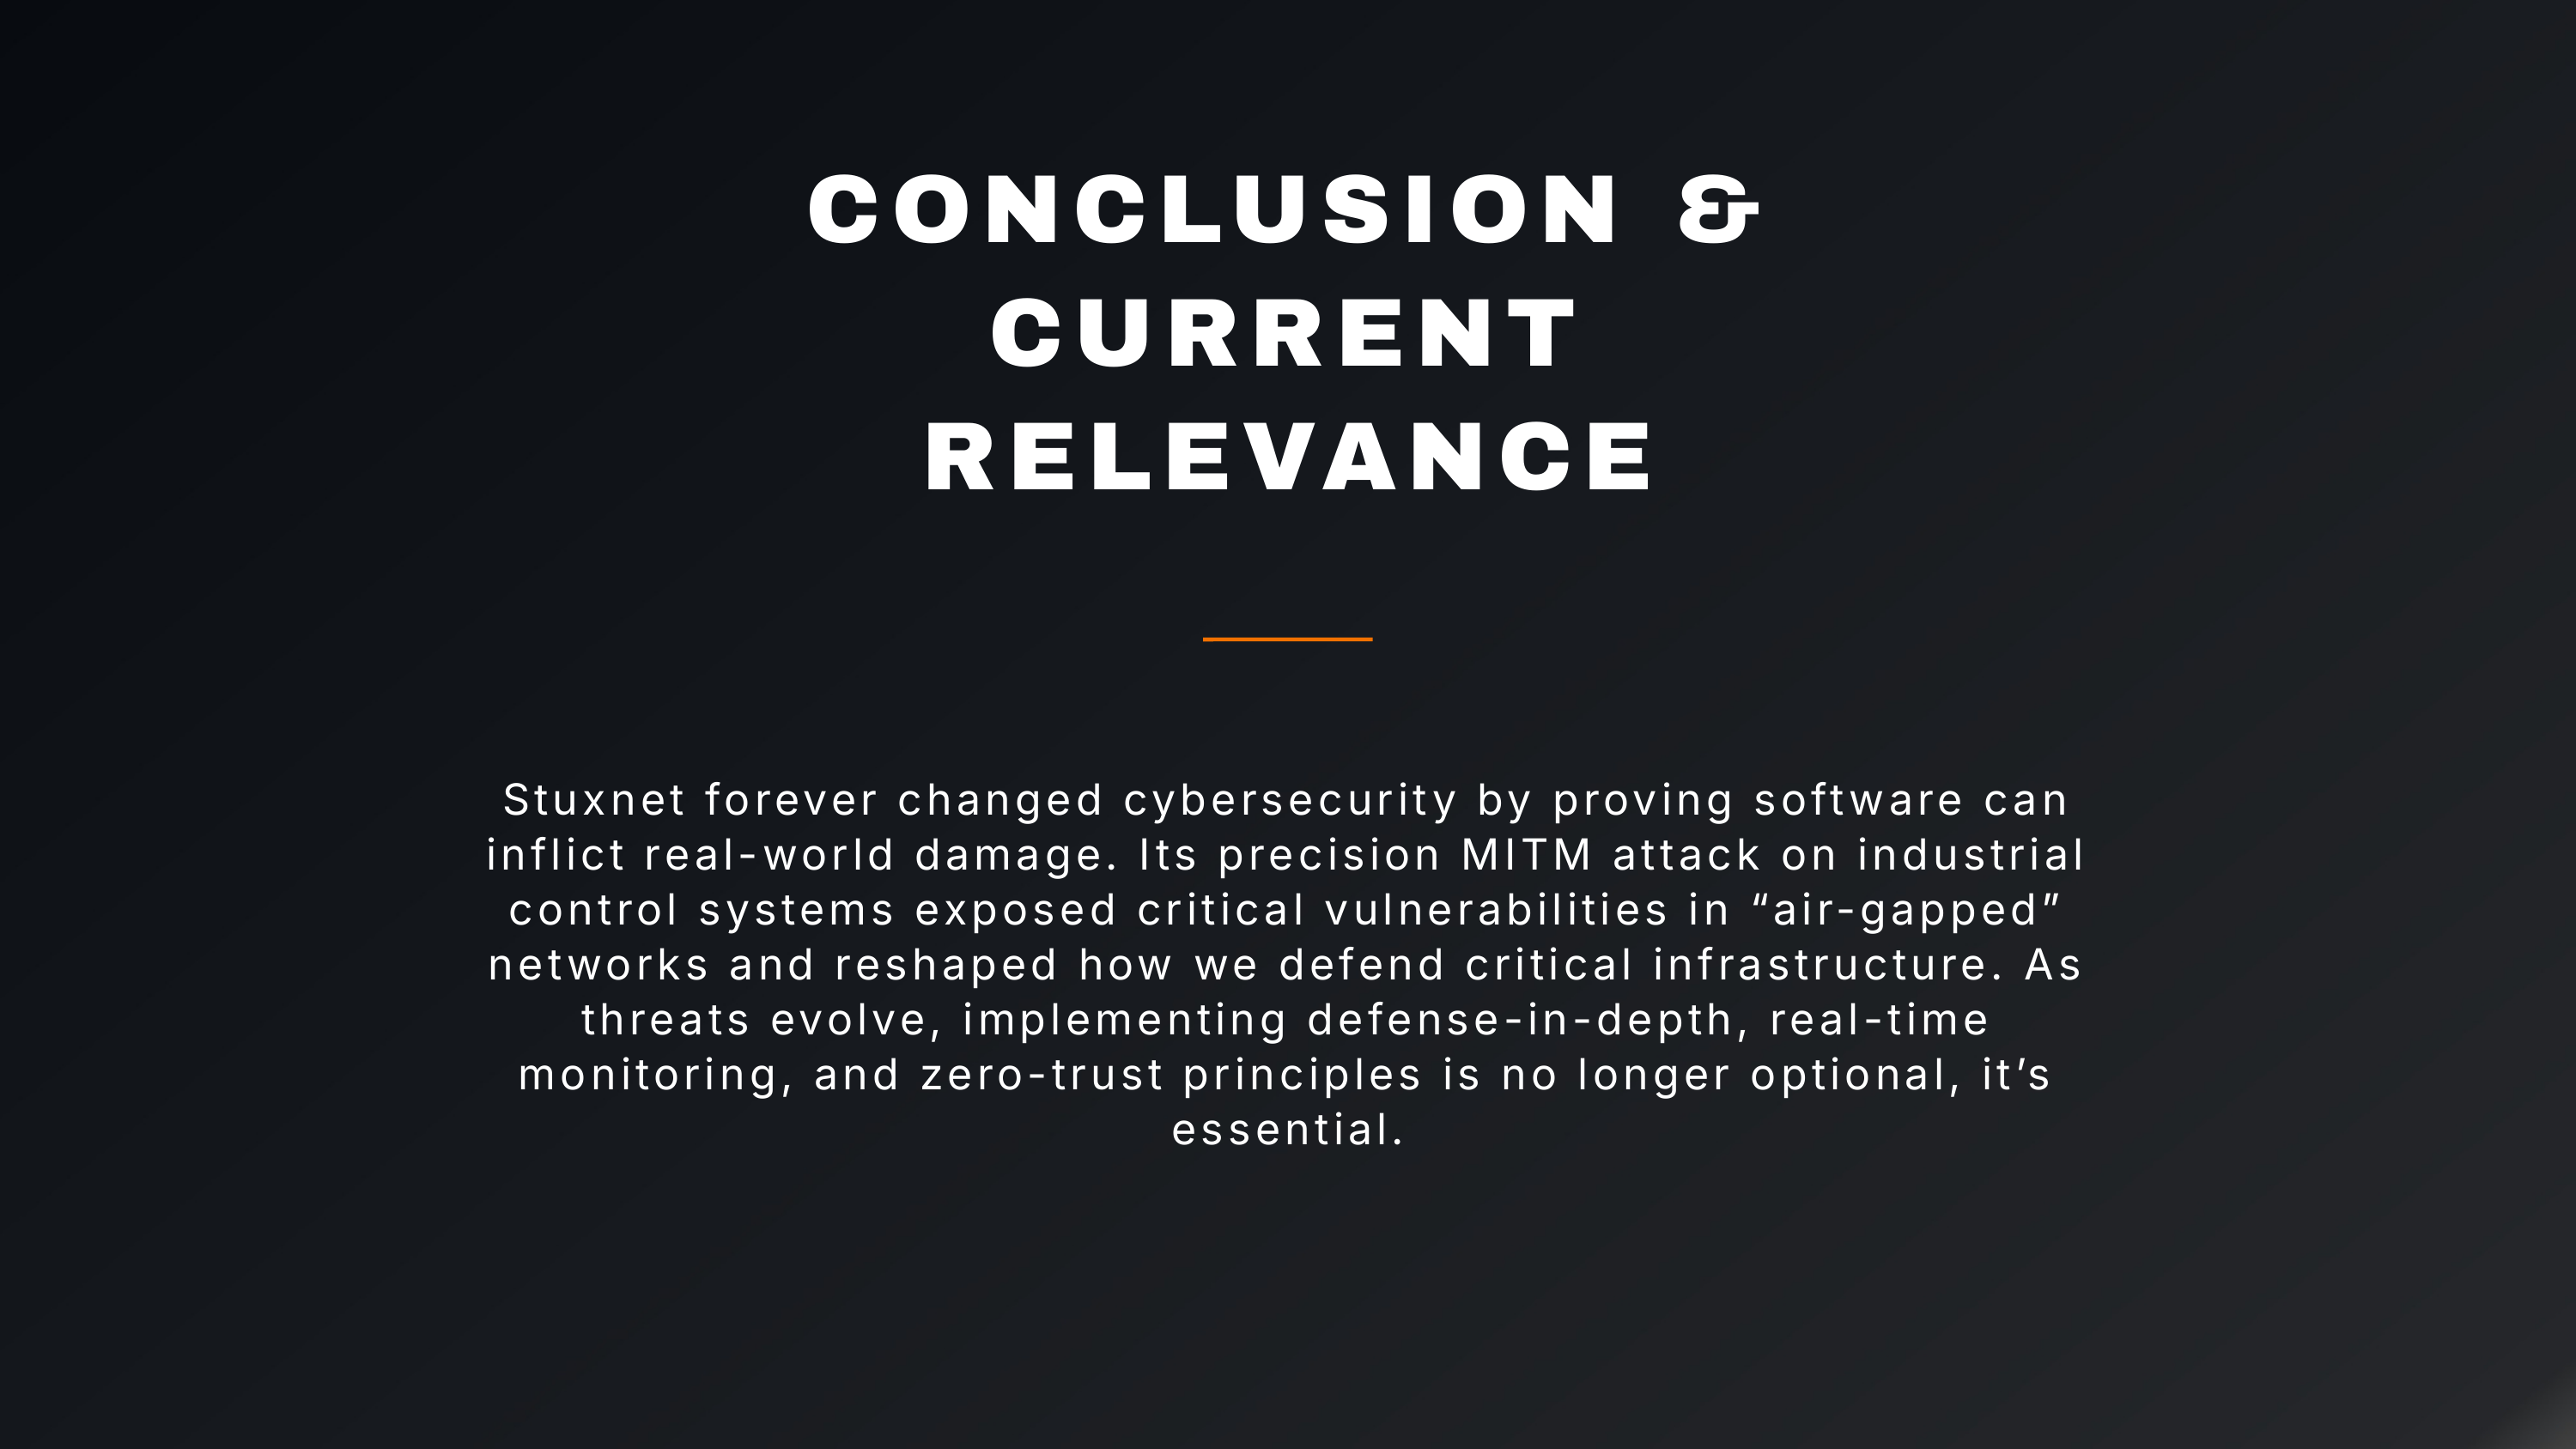

CONCLUSION & CURRENT RELEVANCE

Stuxnet forever changed cybersecurity by proving software can inflict real-world damage. Its precision MITM attack on industrial control systems exposed critical vulnerabilities in “air-gapped” networks and reshaped how we defend critical infrastructure. As threats evolve, implementing defense-in-depth, real-time monitoring, and zero-trust principles is no longer optional, it’s essential.